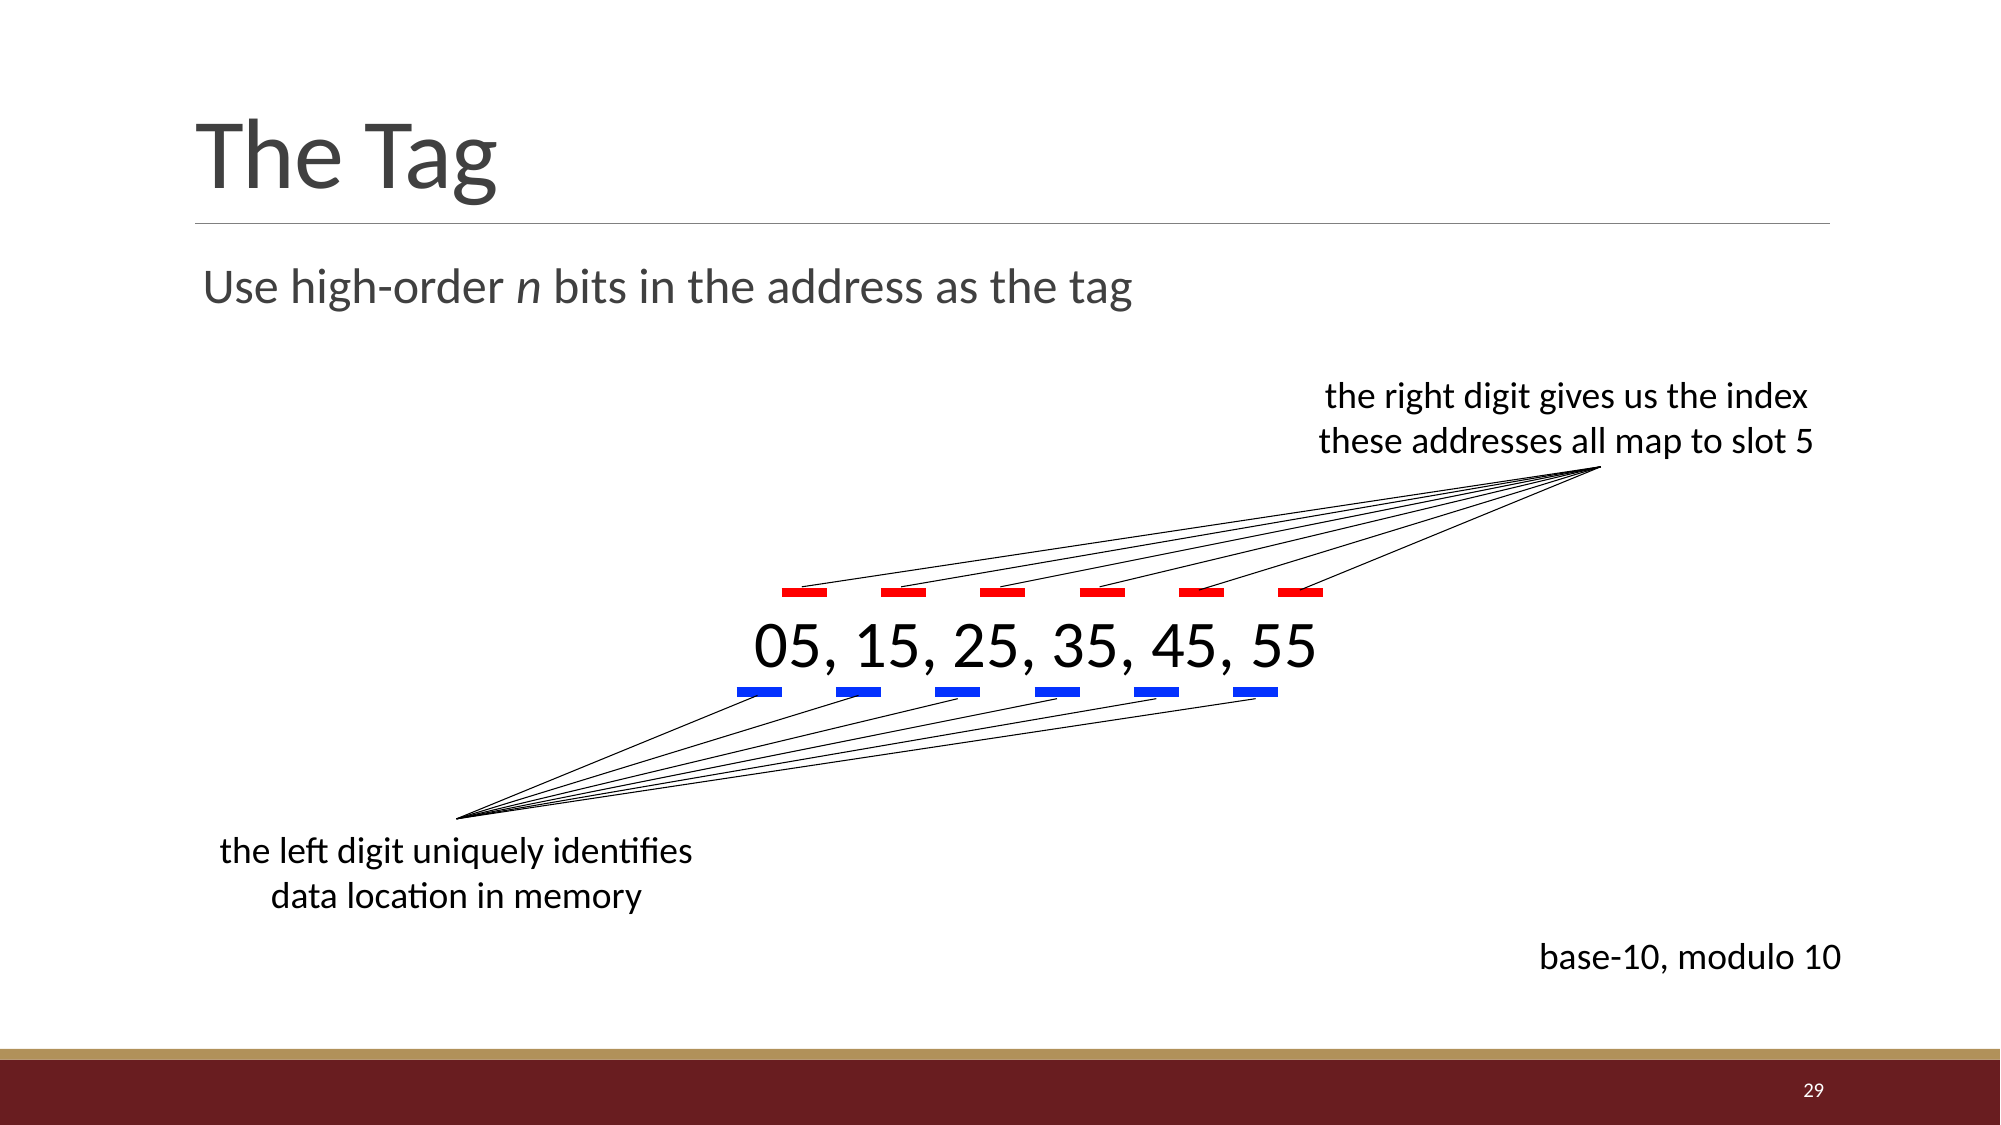

# The Tag
Use high-order n bits in the address as the tag
the right digit gives us the index
these addresses all map to slot 5
05, 15, 25, 35, 45, 55
the left digit uniquely identifies data location in memory
base-10, modulo 10
29